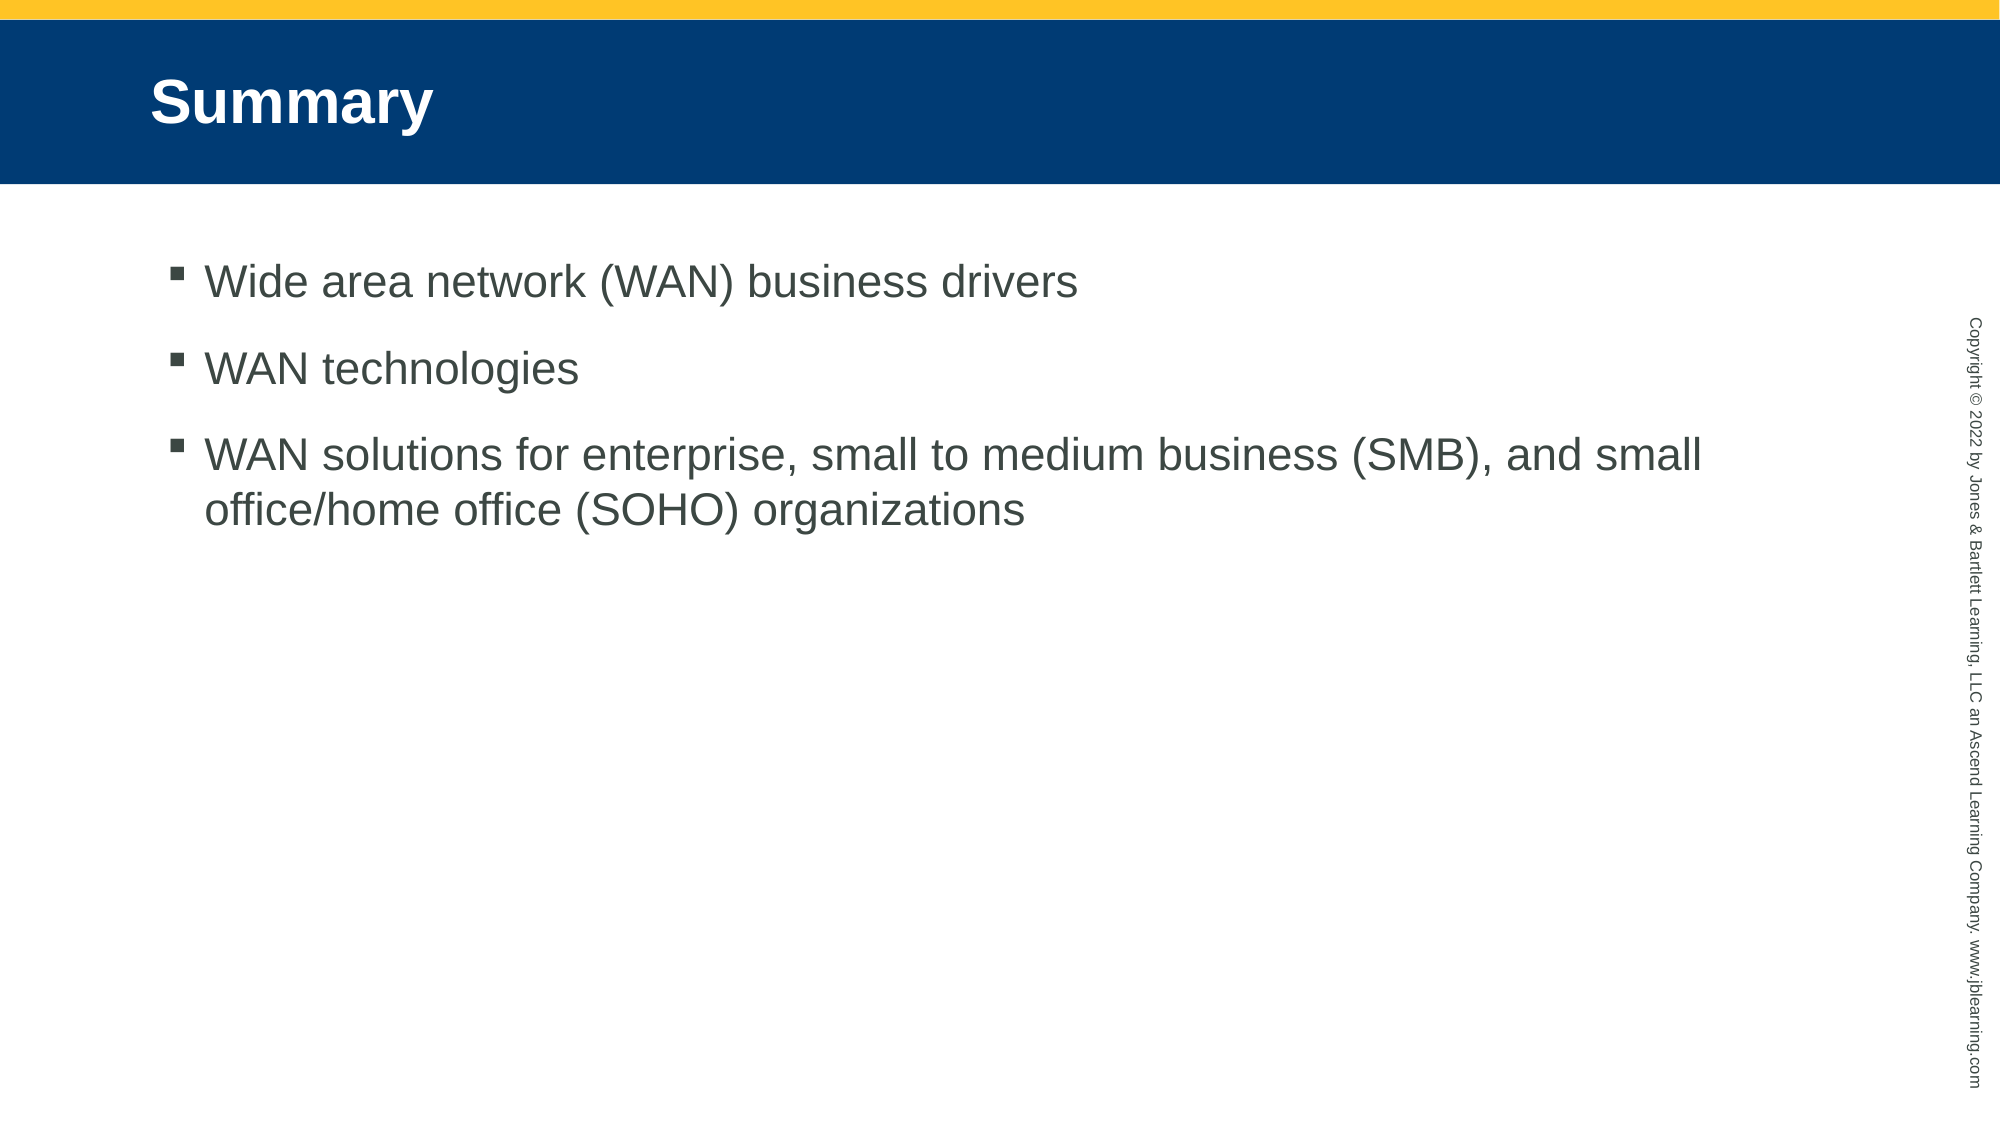

# Summary
Wide area network (WAN) business drivers
WAN technologies
WAN solutions for enterprise, small to medium business (SMB), and small office/home office (SOHO) organizations